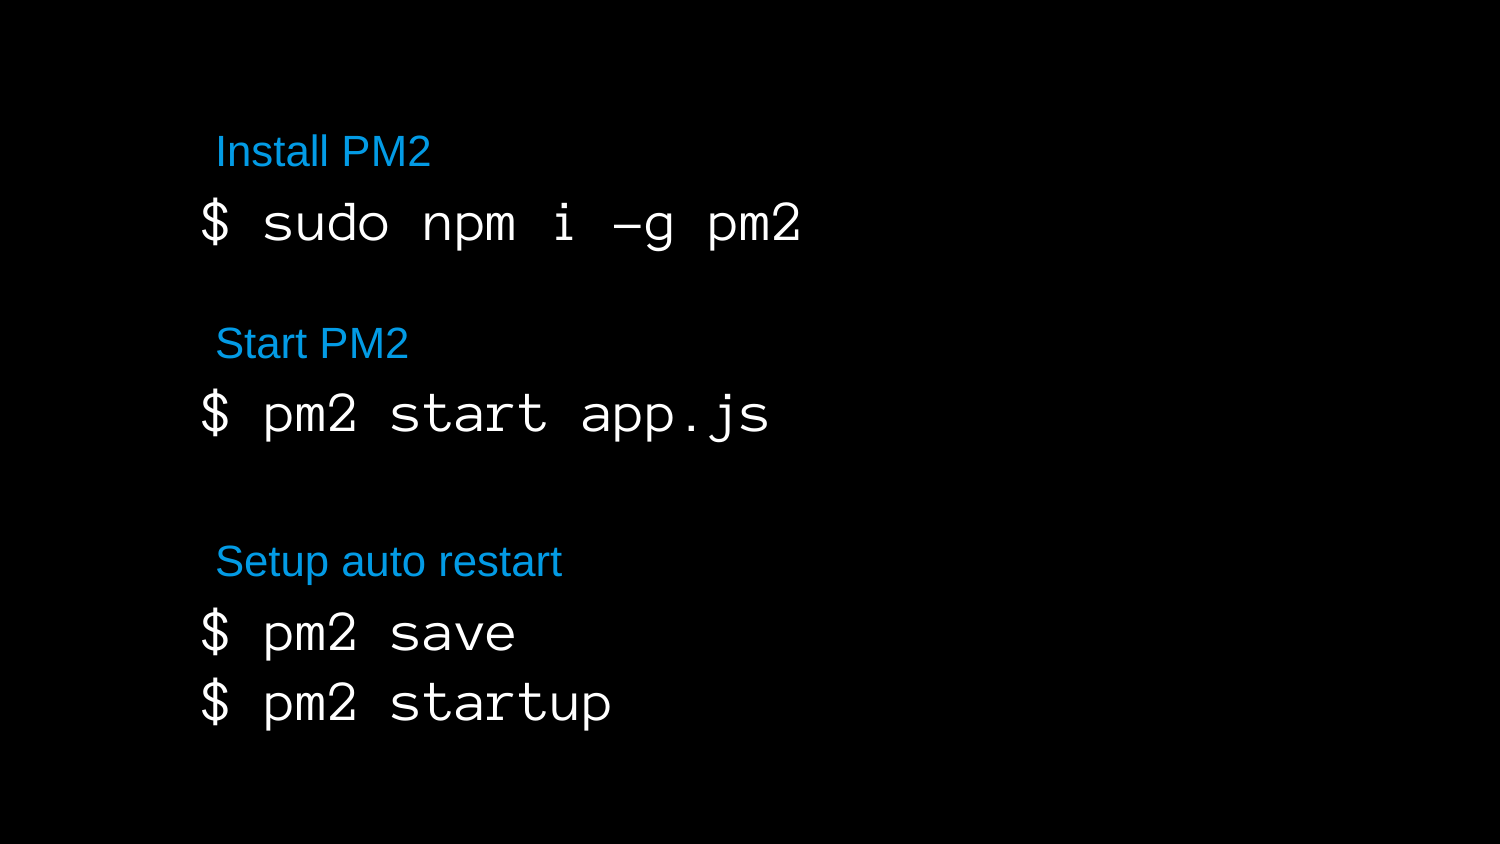

Install PM2
# $ sudo npm i -g pm2

Start PM2
$ pm2 start app.js

Setup auto restart
$ pm2 save
$ pm2 startup